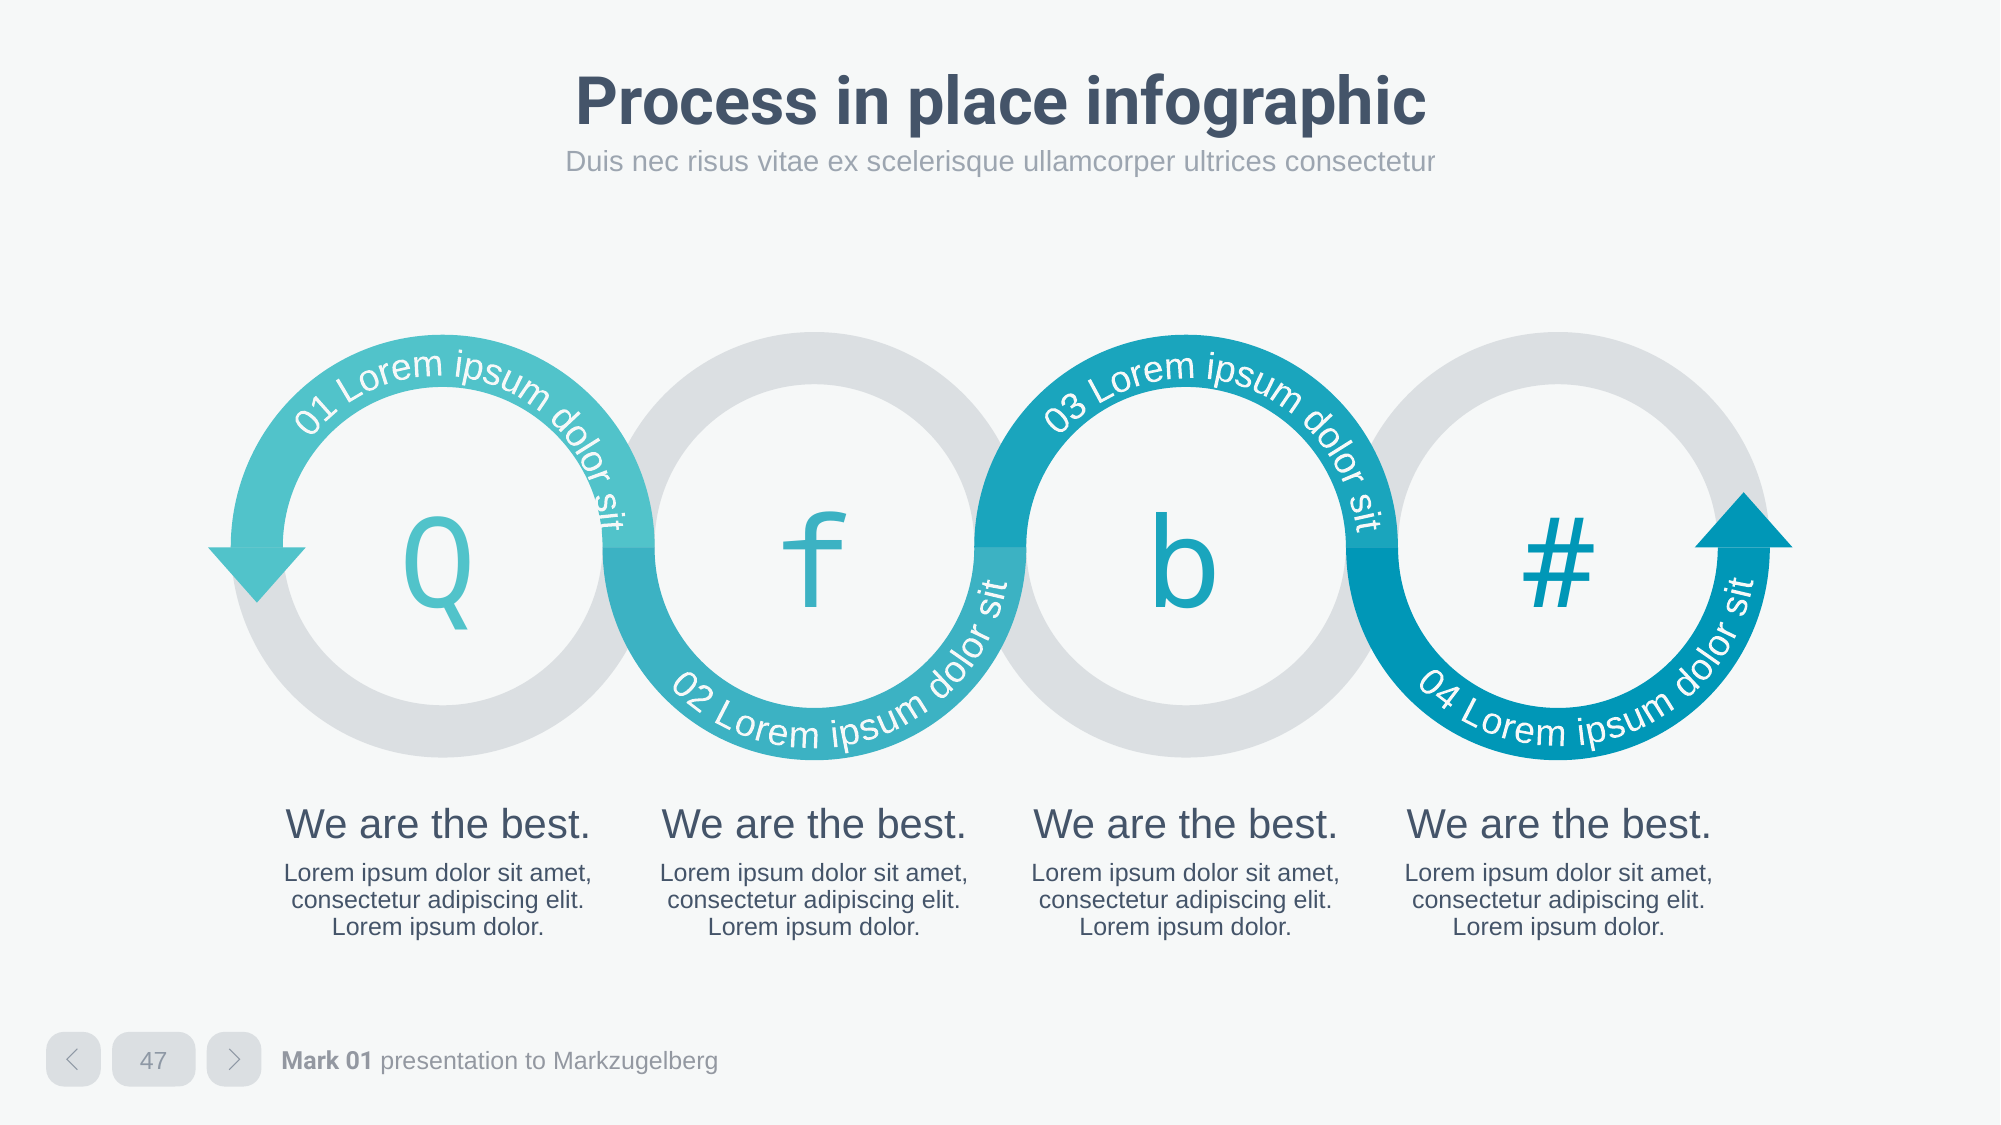

# Process in place infographic
Duis nec risus vitae ex scelerisque ullamcorper ultrices consectetur

01 Lorem ipsum dolor sit

03 Lorem ipsum dolor sit
04 Lorem ipsum dolor sit

02 Lorem ipsum dolor sit

Q
f
b
#

We are the best.
Lorem ipsum dolor sit amet, consectetur adipiscing elit. Lorem ipsum dolor.
We are the best.
Lorem ipsum dolor sit amet, consectetur adipiscing elit. Lorem ipsum dolor.
We are the best.
Lorem ipsum dolor sit amet, consectetur adipiscing elit. Lorem ipsum dolor.
We are the best.
Lorem ipsum dolor sit amet, consectetur adipiscing elit. Lorem ipsum dolor.